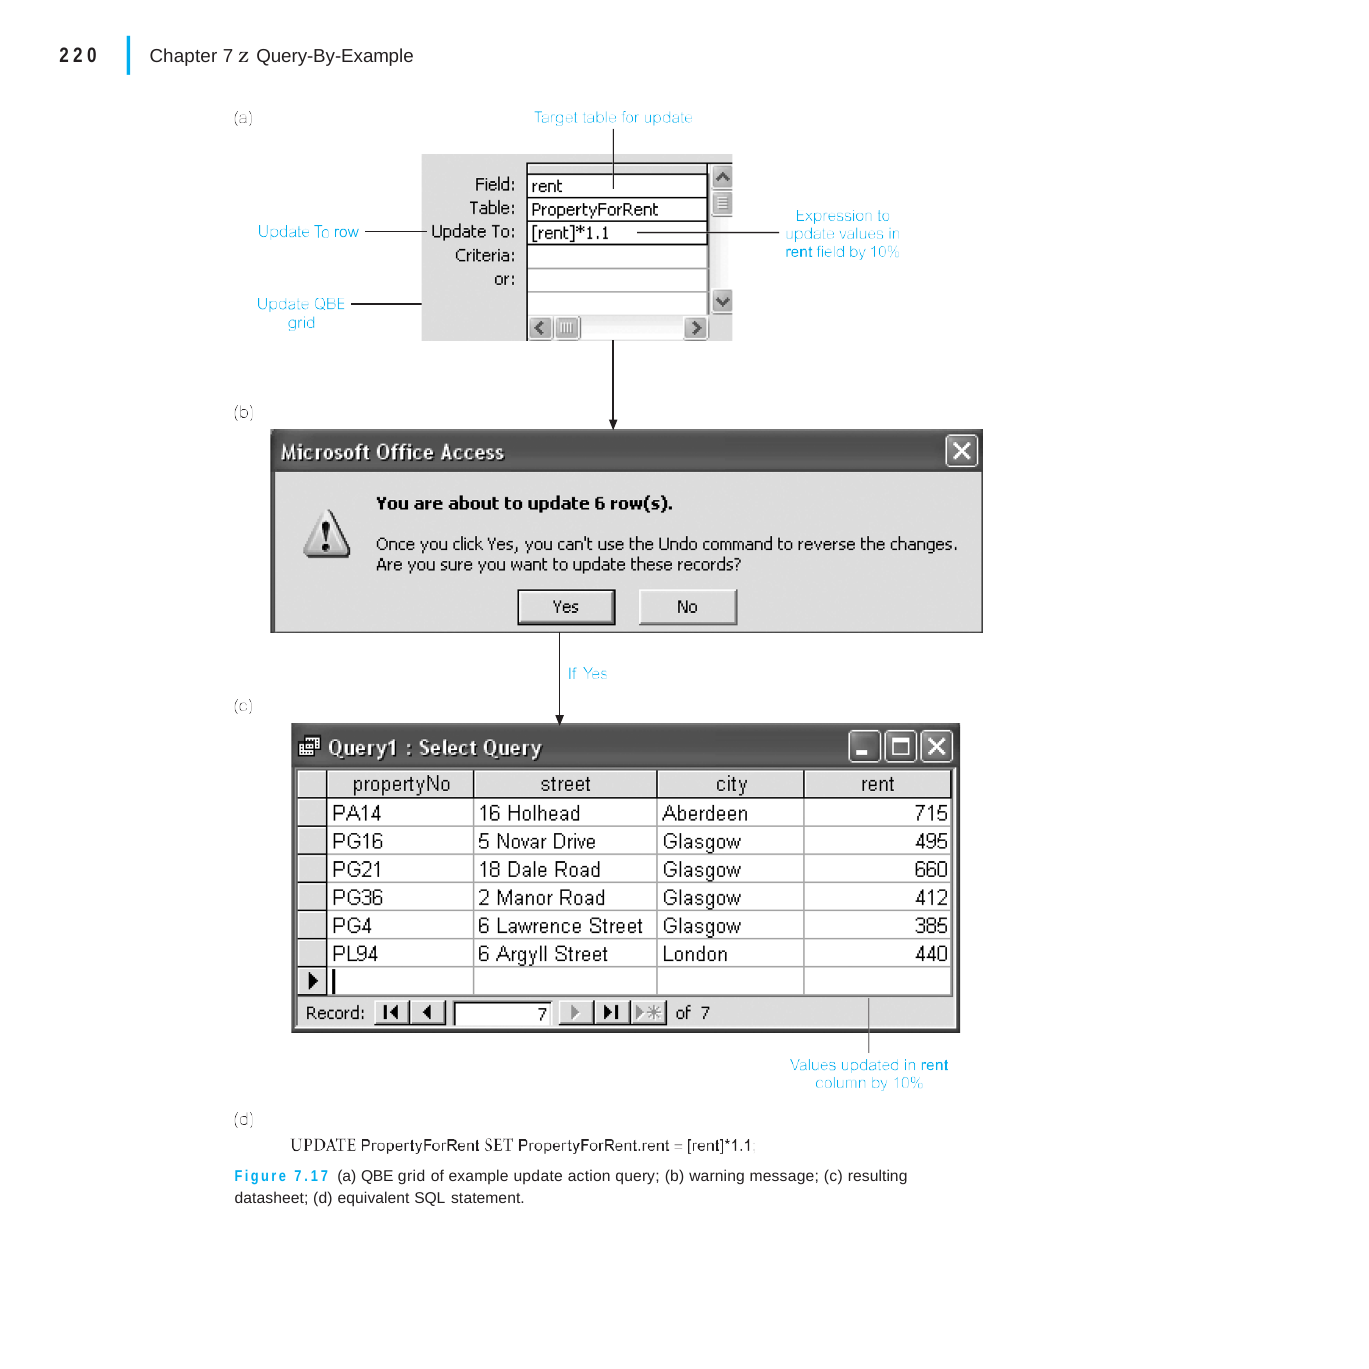

|
220
Chapter 7 z Query-By-Example

Figure 7.17 (a) QBE grid of example update action query; (b) warning message; (c) resulting  datasheet; (d) equivalent SQL statement.